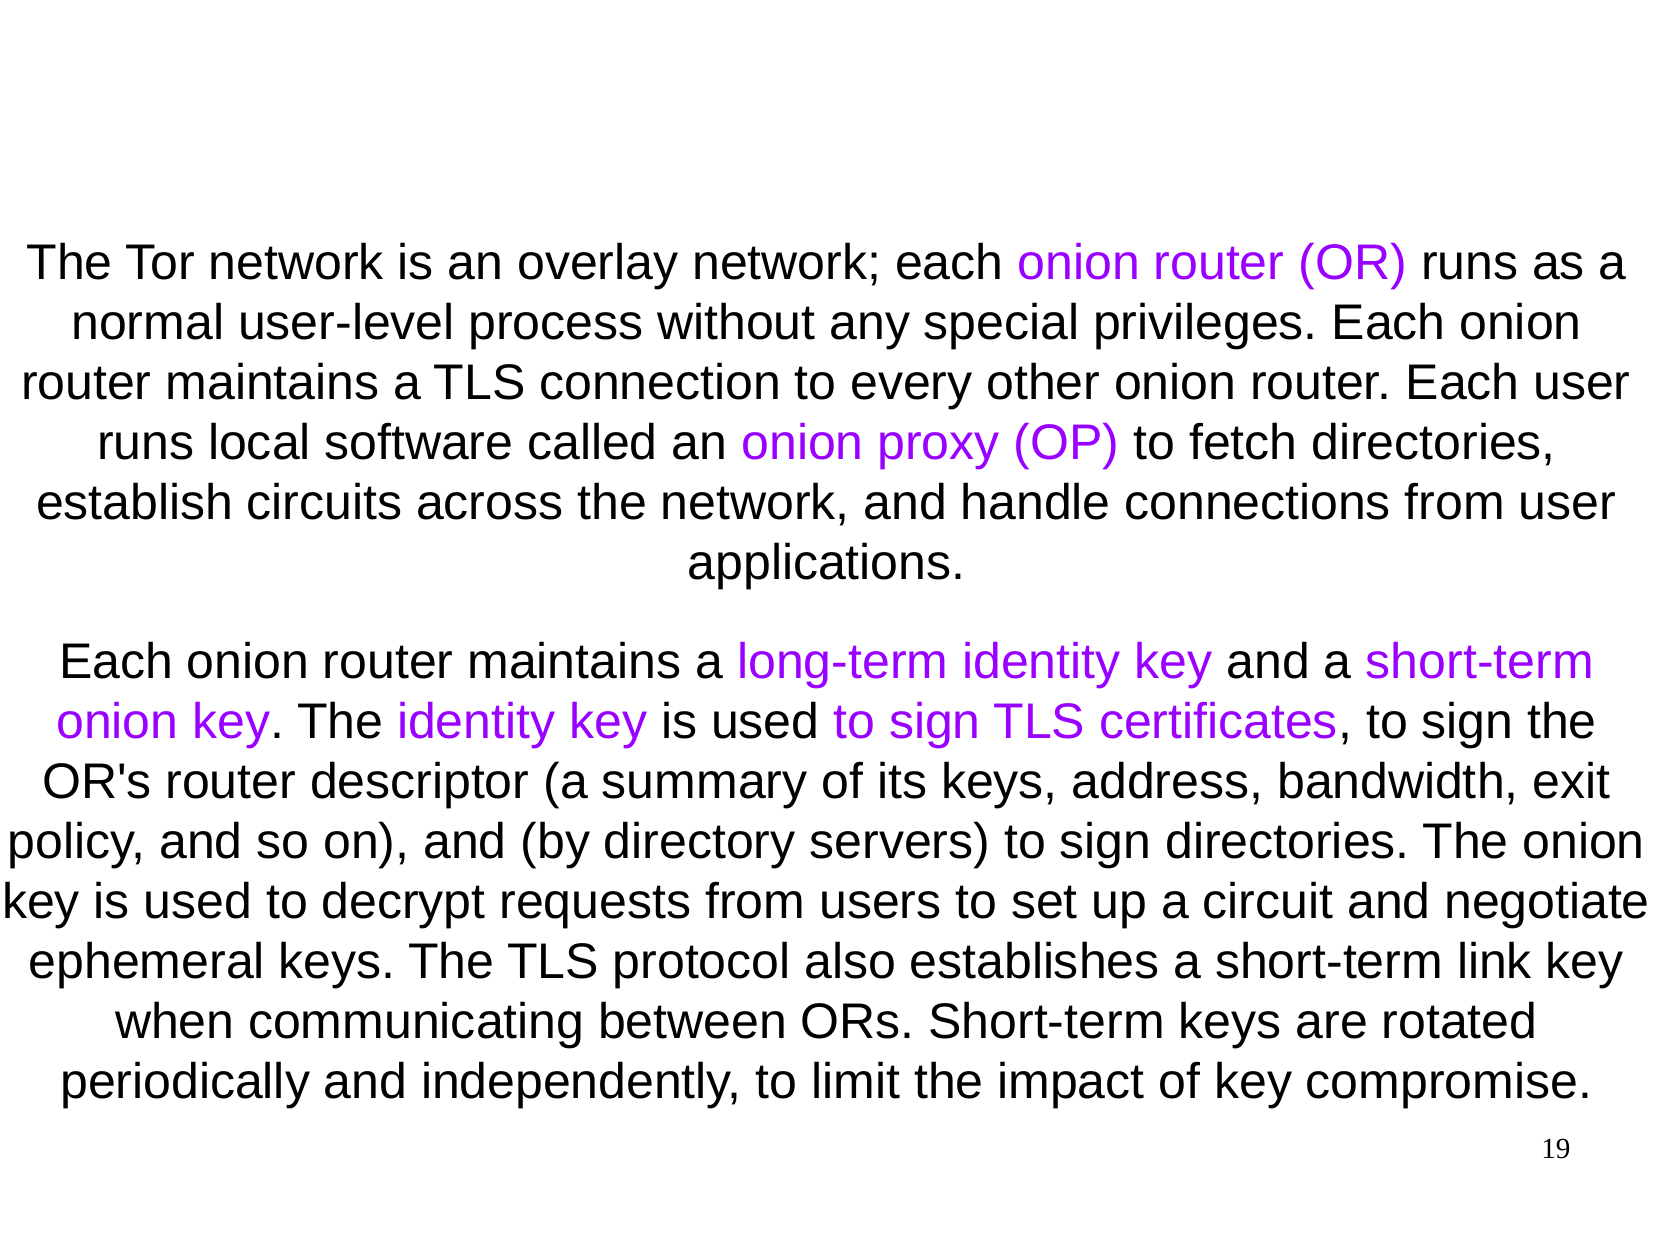

The Tor network is an overlay network; each onion router (OR) runs as a normal user-level process without any special privileges. Each onion router maintains a TLS connection to every other onion router. Each user runs local software called an onion proxy (OP) to fetch directories, establish circuits across the network, and handle connections from user applications.
Each onion router maintains a long-term identity key and a short-term onion key. The identity key is used to sign TLS certificates, to sign the OR's router descriptor (a summary of its keys, address, bandwidth, exit policy, and so on), and (by directory servers) to sign directories. The onion key is used to decrypt requests from users to set up a circuit and negotiate ephemeral keys. The TLS protocol also establishes a short-term link key when communicating between ORs. Short-term keys are rotated periodically and independently, to limit the impact of key compromise.

19